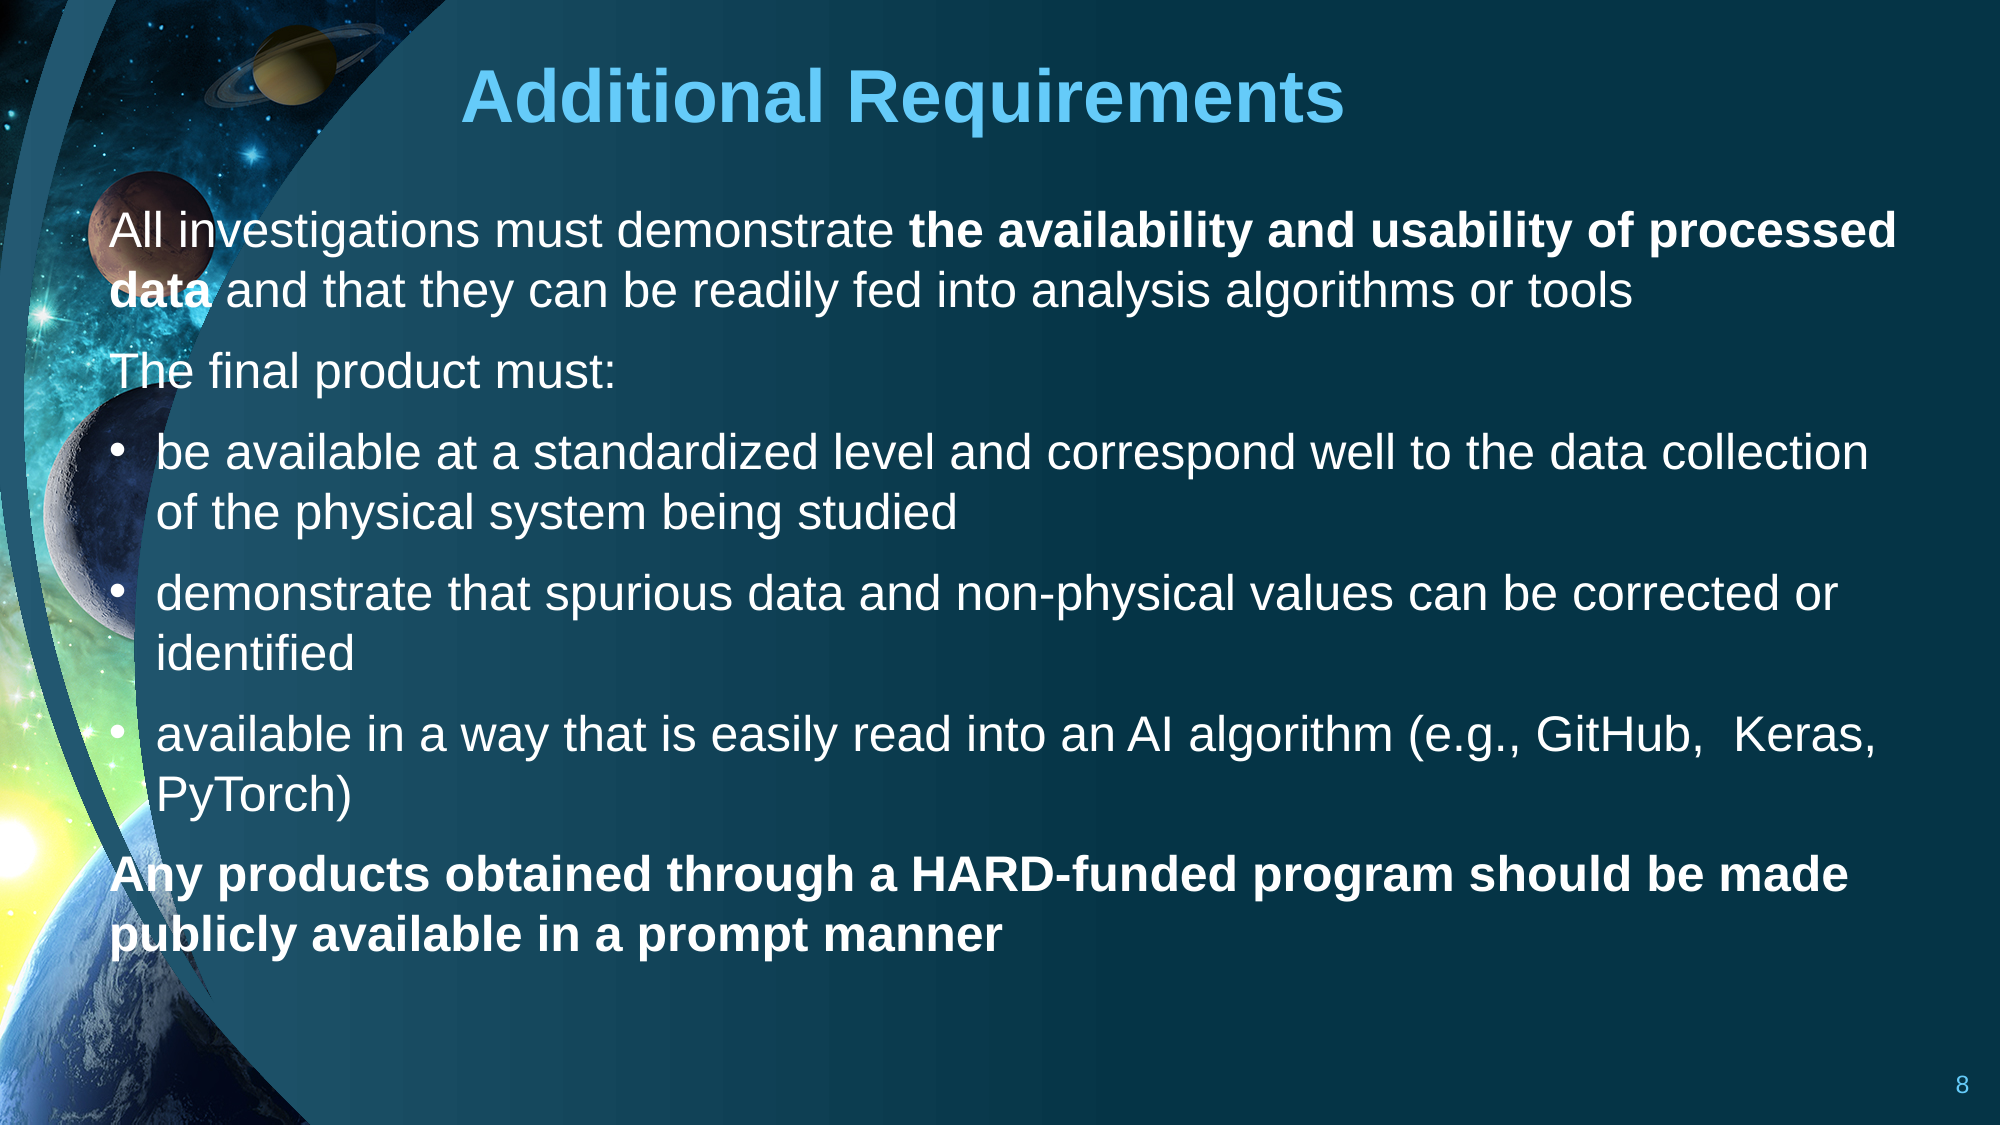

# Additional Requirements
All investigations must demonstrate the availability and usability of processed data and that they can be readily fed into analysis algorithms or tools
The final product must:
be available at a standardized level and correspond well to the data collection of the physical system being studied
demonstrate that spurious data and non-physical values can be corrected or identified
available in a way that is easily read into an AI algorithm (e.g., GitHub,  Keras, PyTorch)
Any products obtained through a HARD-funded program should be made publicly available in a prompt manner

8